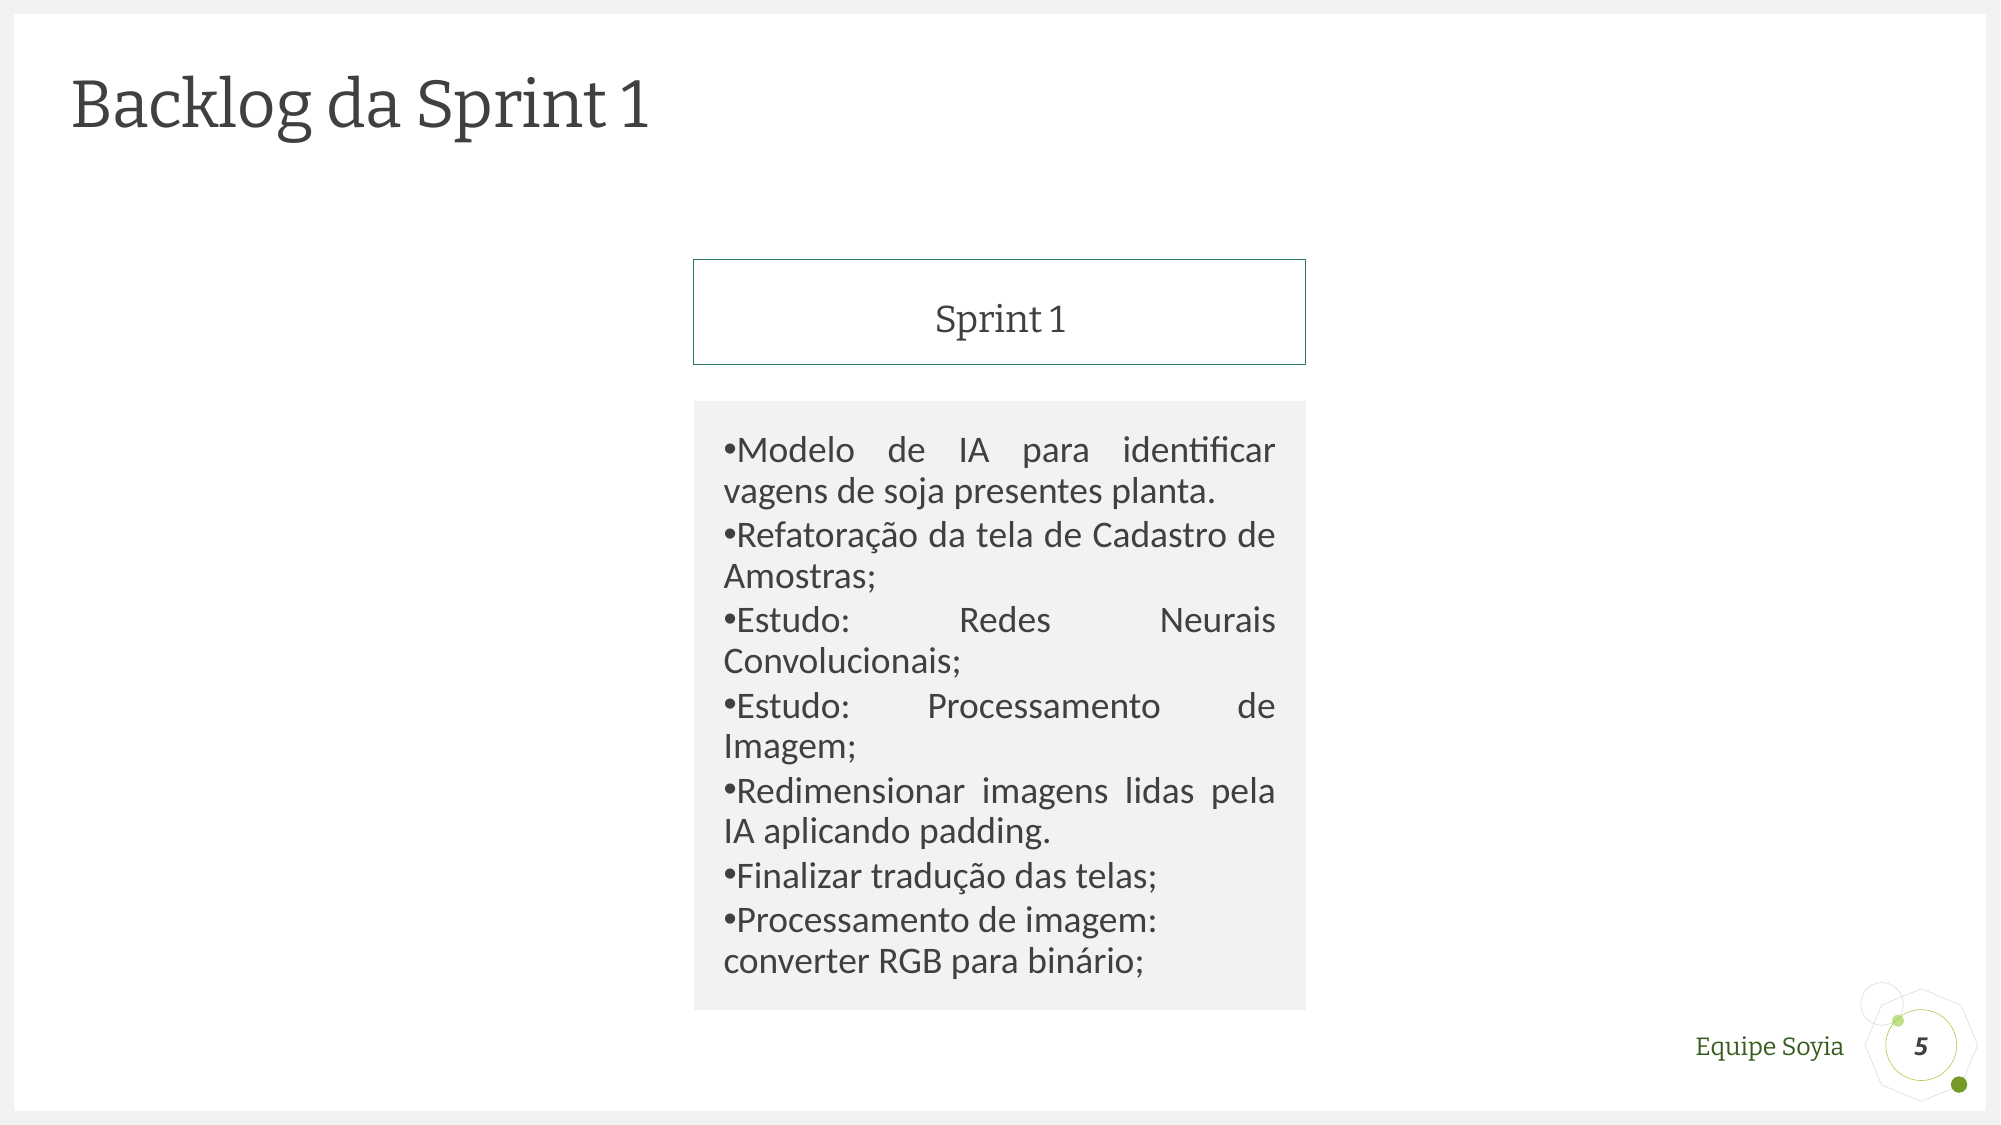

# Backlog da Sprint 1

Sprint 1
Modelo de IA para identificar vagens de soja presentes planta.
Refatoração da tela de Cadastro de Amostras;
Estudo: Redes Neurais Convolucionais;
Estudo: Processamento de Imagem;
Redimensionar imagens lidas pela IA aplicando padding.
Finalizar tradução das telas;
Processamento de imagem: converter RGB para binário;

5